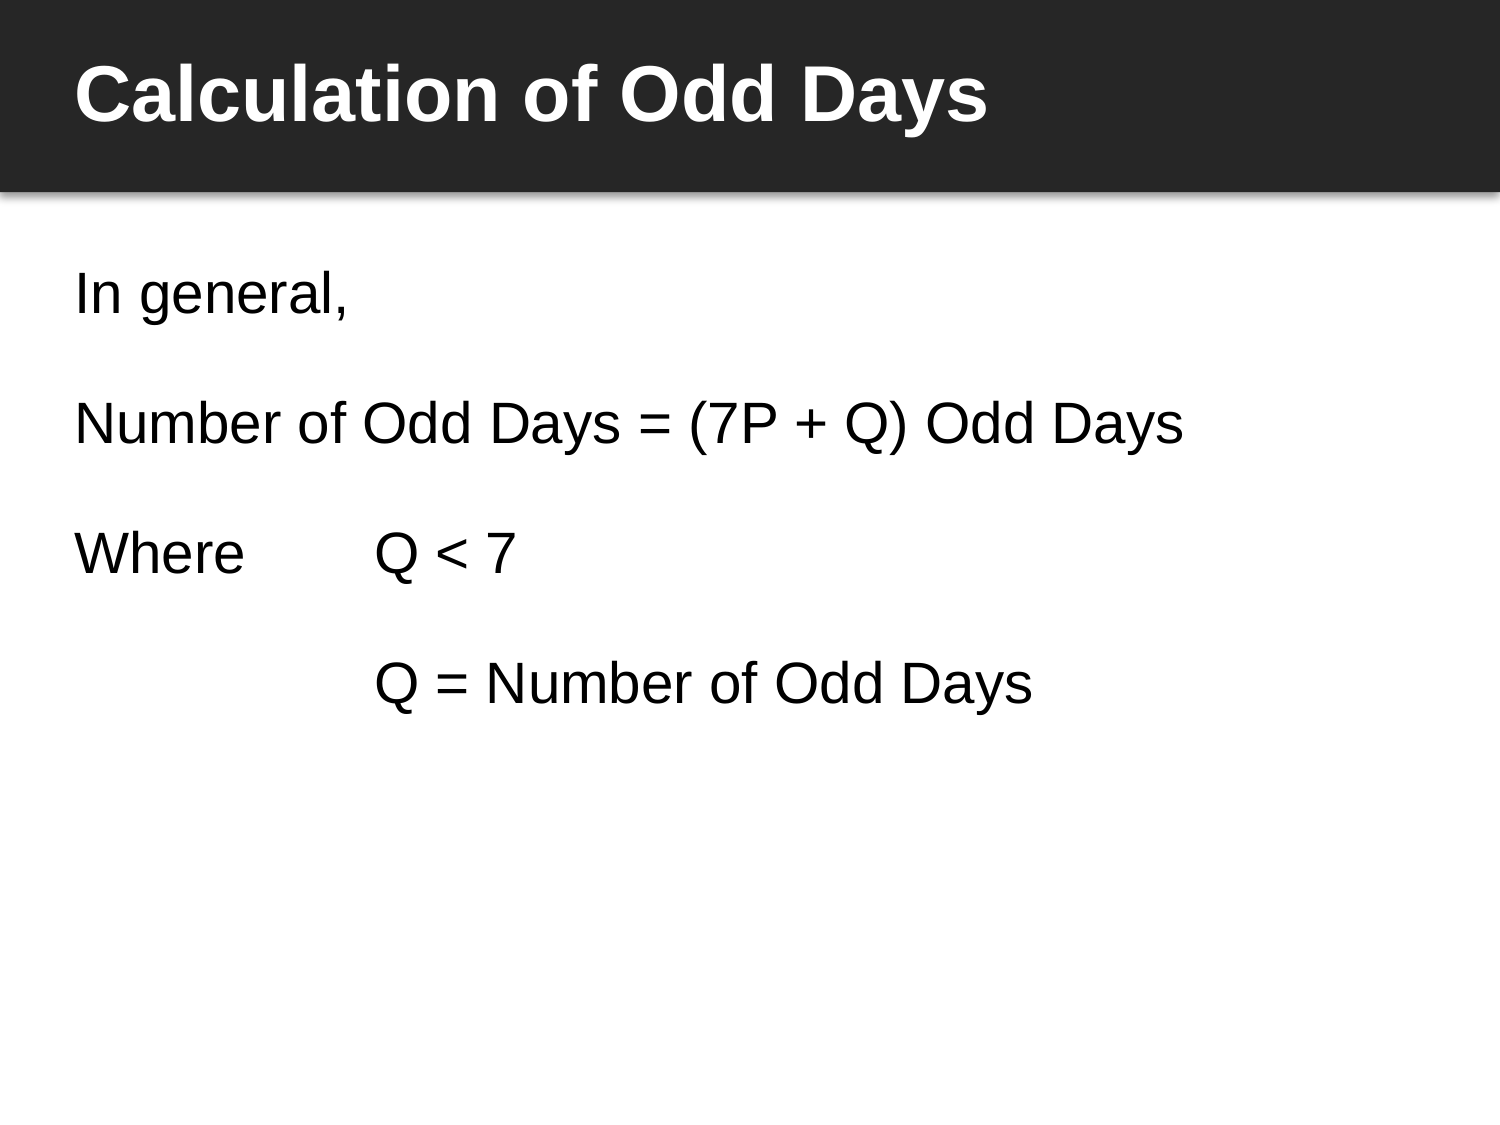

# Calculation of Odd Days
In general,
Number of Odd Days = (7P + Q) Odd Days
Where 	Q < 7
		Q = Number of Odd Days